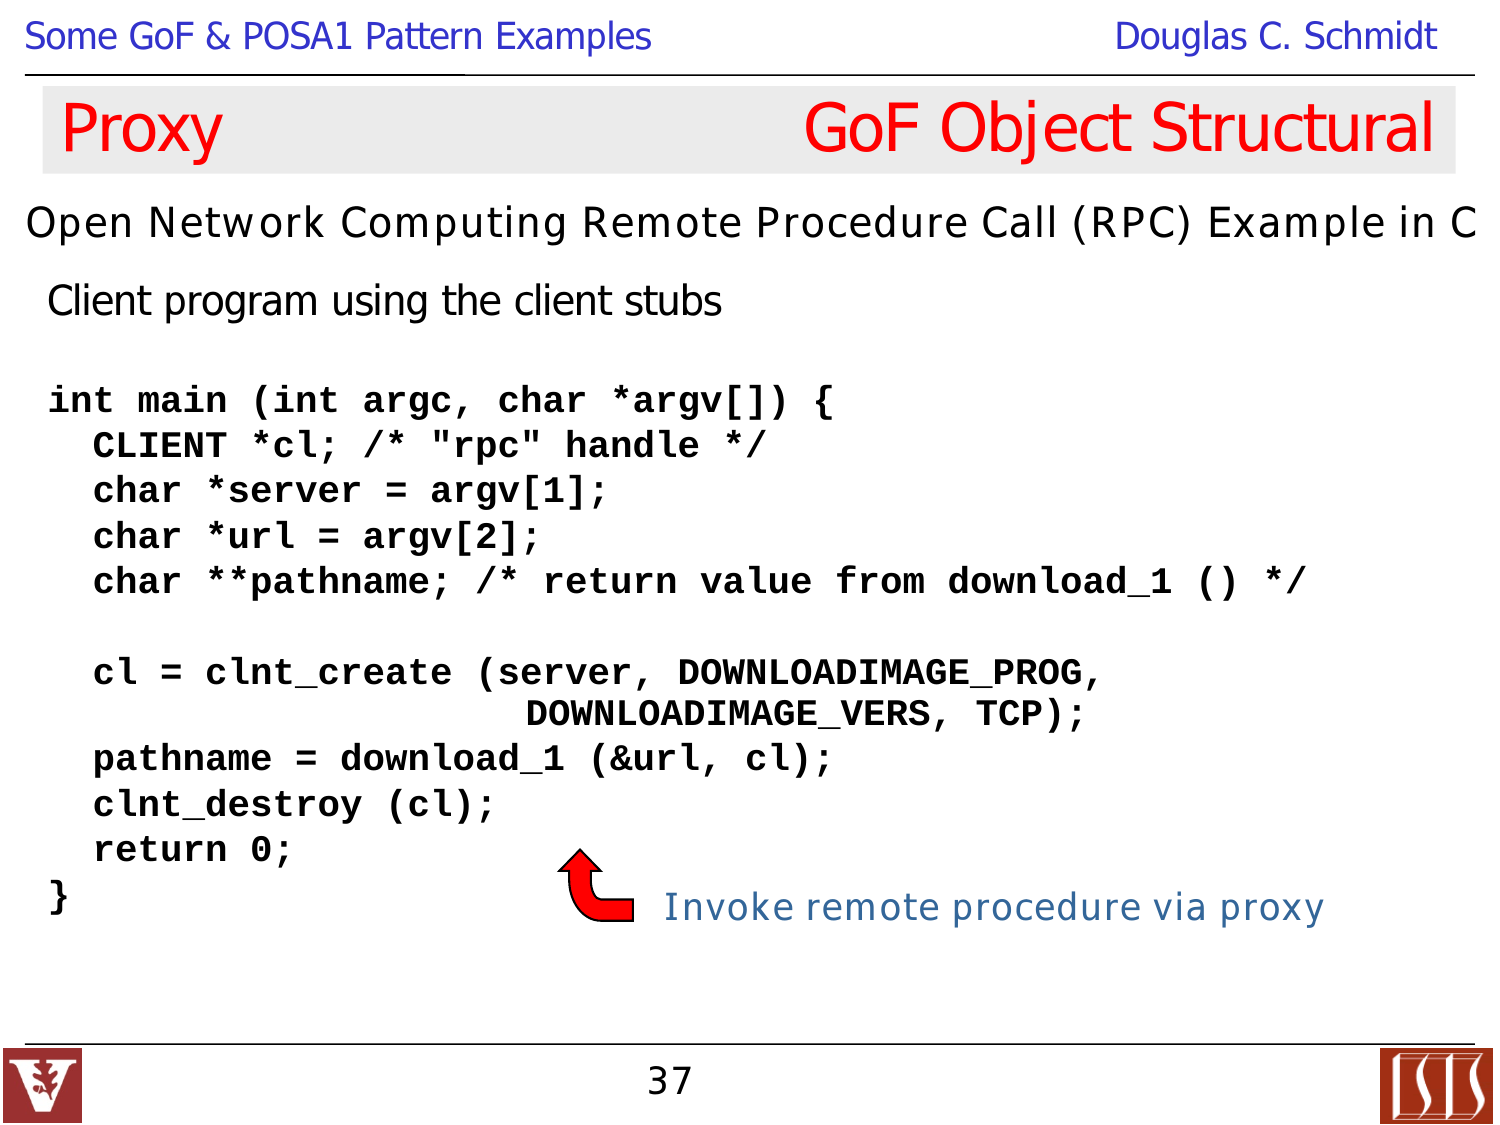

Proxy                            GoF Object Structural
Open Network Computing Remote Procedure Call (RPC) Example in C
Client program using the client stubs

int main (int argc, char *argv[]) {
  CLIENT *cl; /* "rpc" handle */
  char *server = argv[1];
  char *url = argv[2];
  char **pathname; /* return value from download_1 () */

  cl = clnt_create (server, DOWNLOADIMAGE_PROG,
                    DOWNLOADIMAGE_VERS, TCP);
  pathname = download_1 (&url, cl);
  clnt_destroy (cl);
  return 0;
}

Invoke remote procedure via proxy